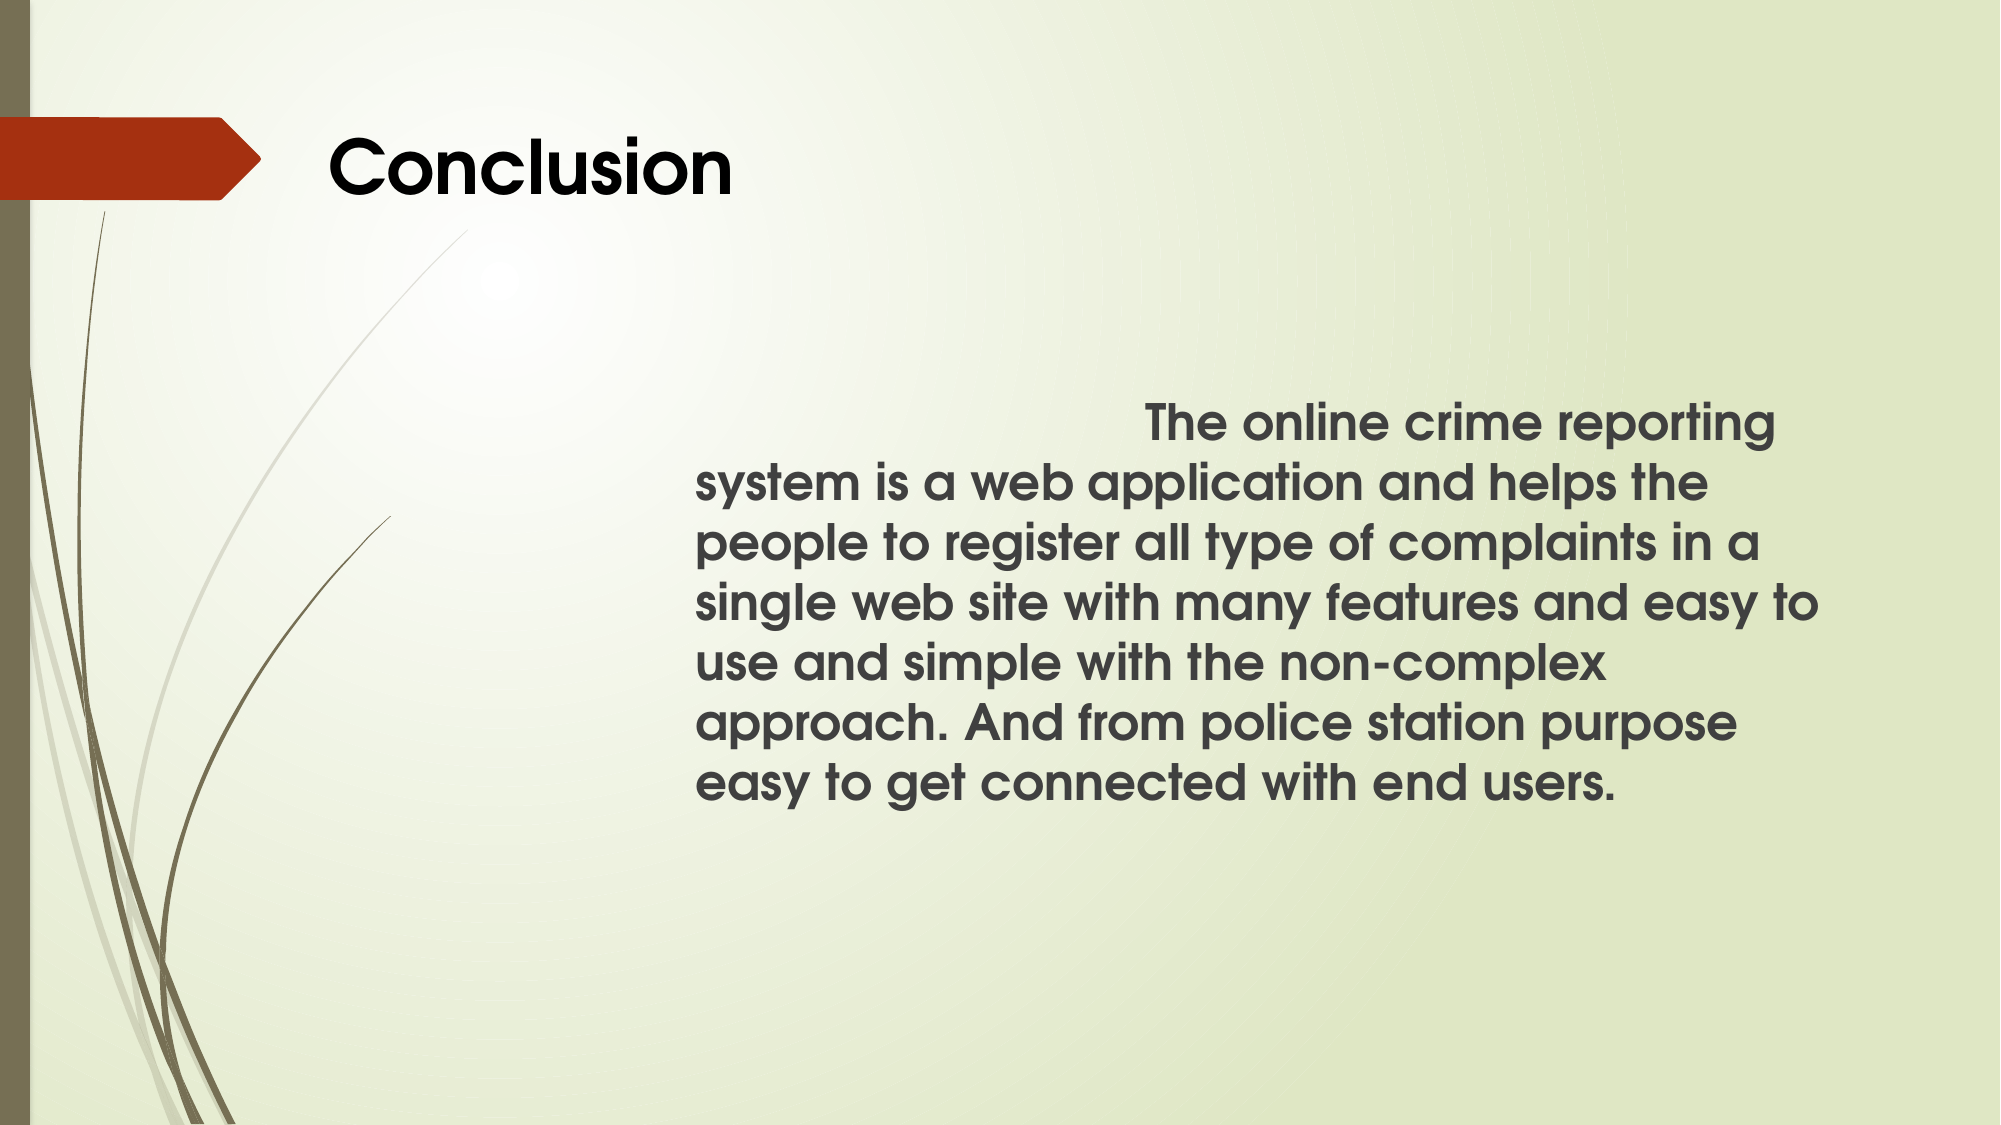

# Conclusion
			The online crime reporting system is a web application and helps the people to register all type of complaints in a single web site with many features and easy to use and simple with the non-complex approach. And from police station purpose easy to get connected with end users.